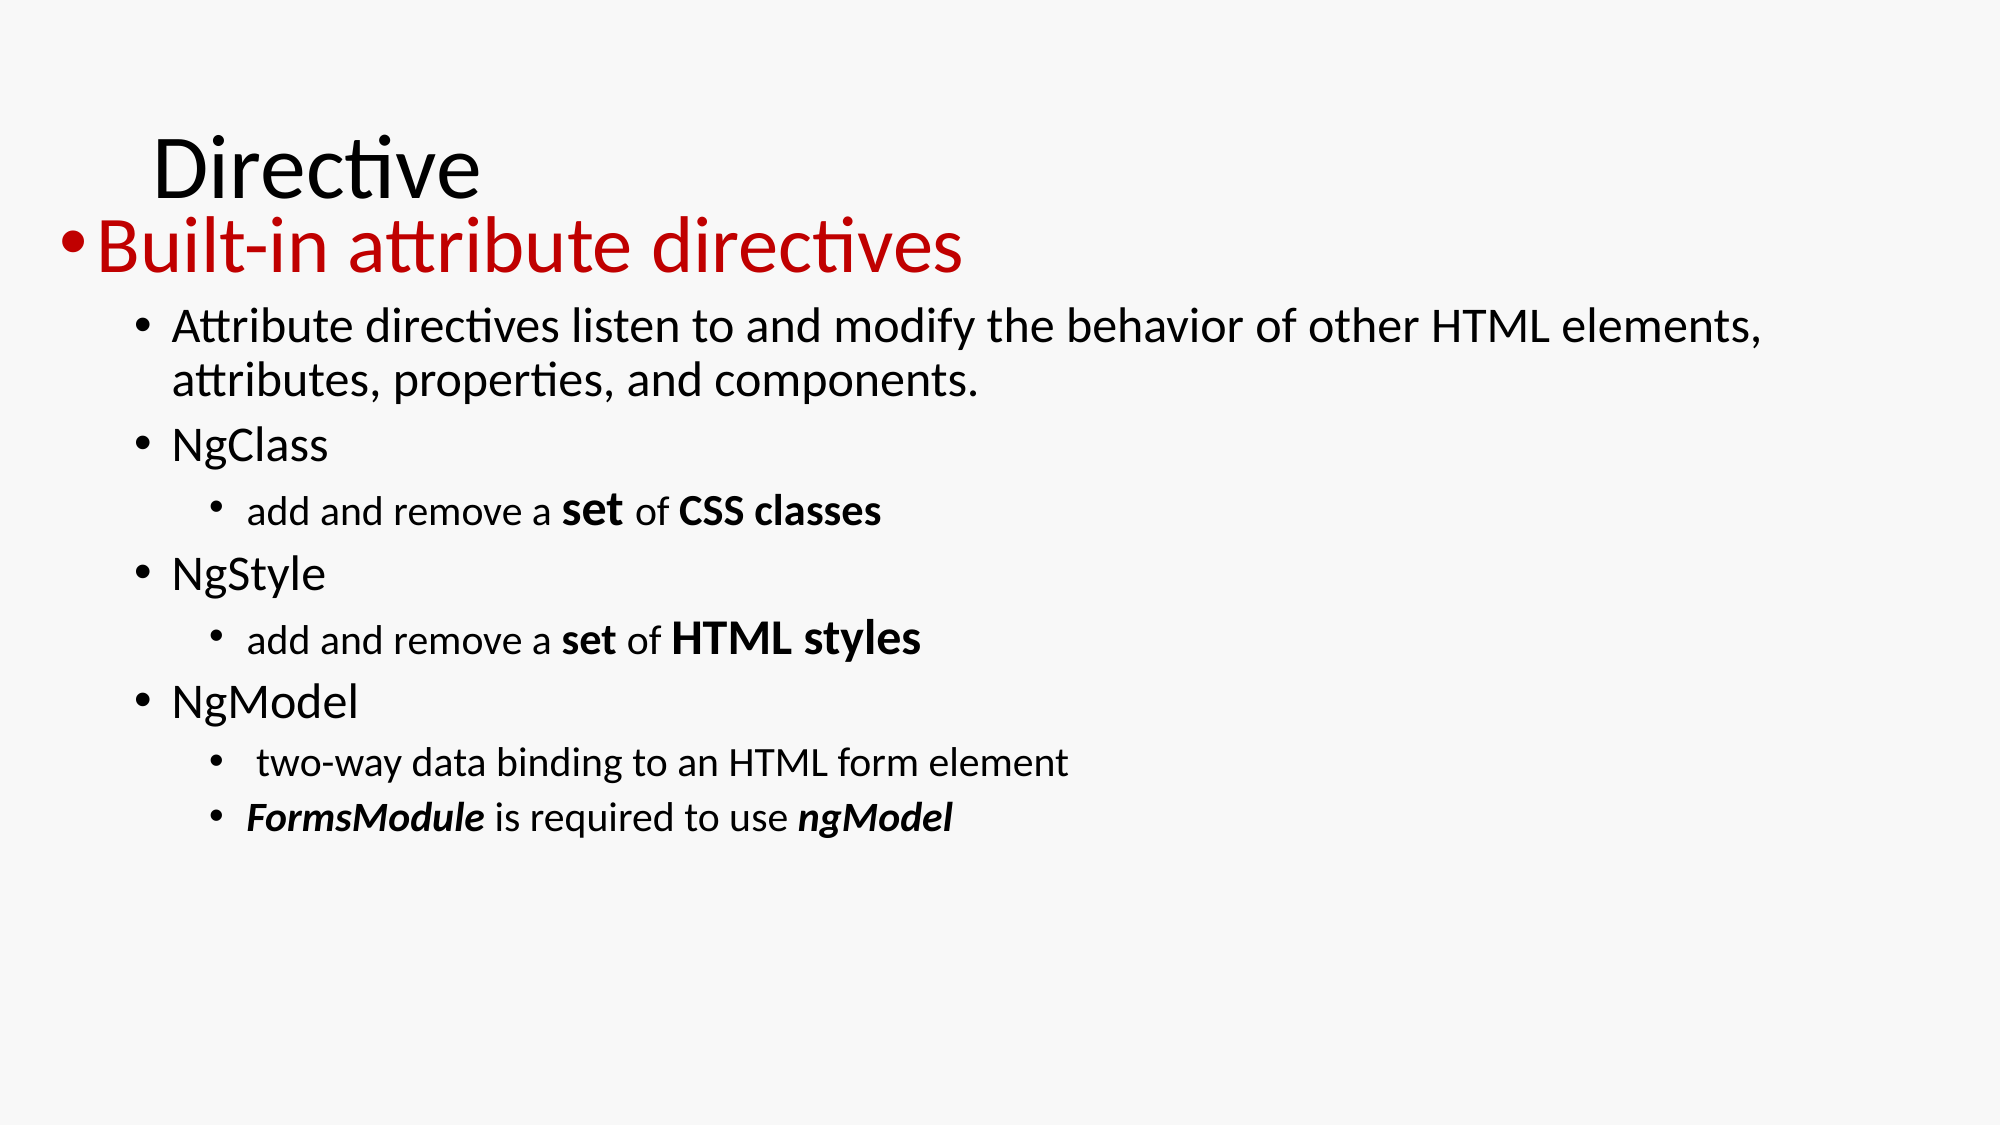

# Directive
Built-in attribute directives
Attribute directives listen to and modify the behavior of other HTML elements, attributes, properties, and components.
NgClass
add and remove a set of CSS classes
NgStyle
add and remove a set of HTML styles
NgModel
 two-way data binding to an HTML form element
FormsModule is required to use ngModel